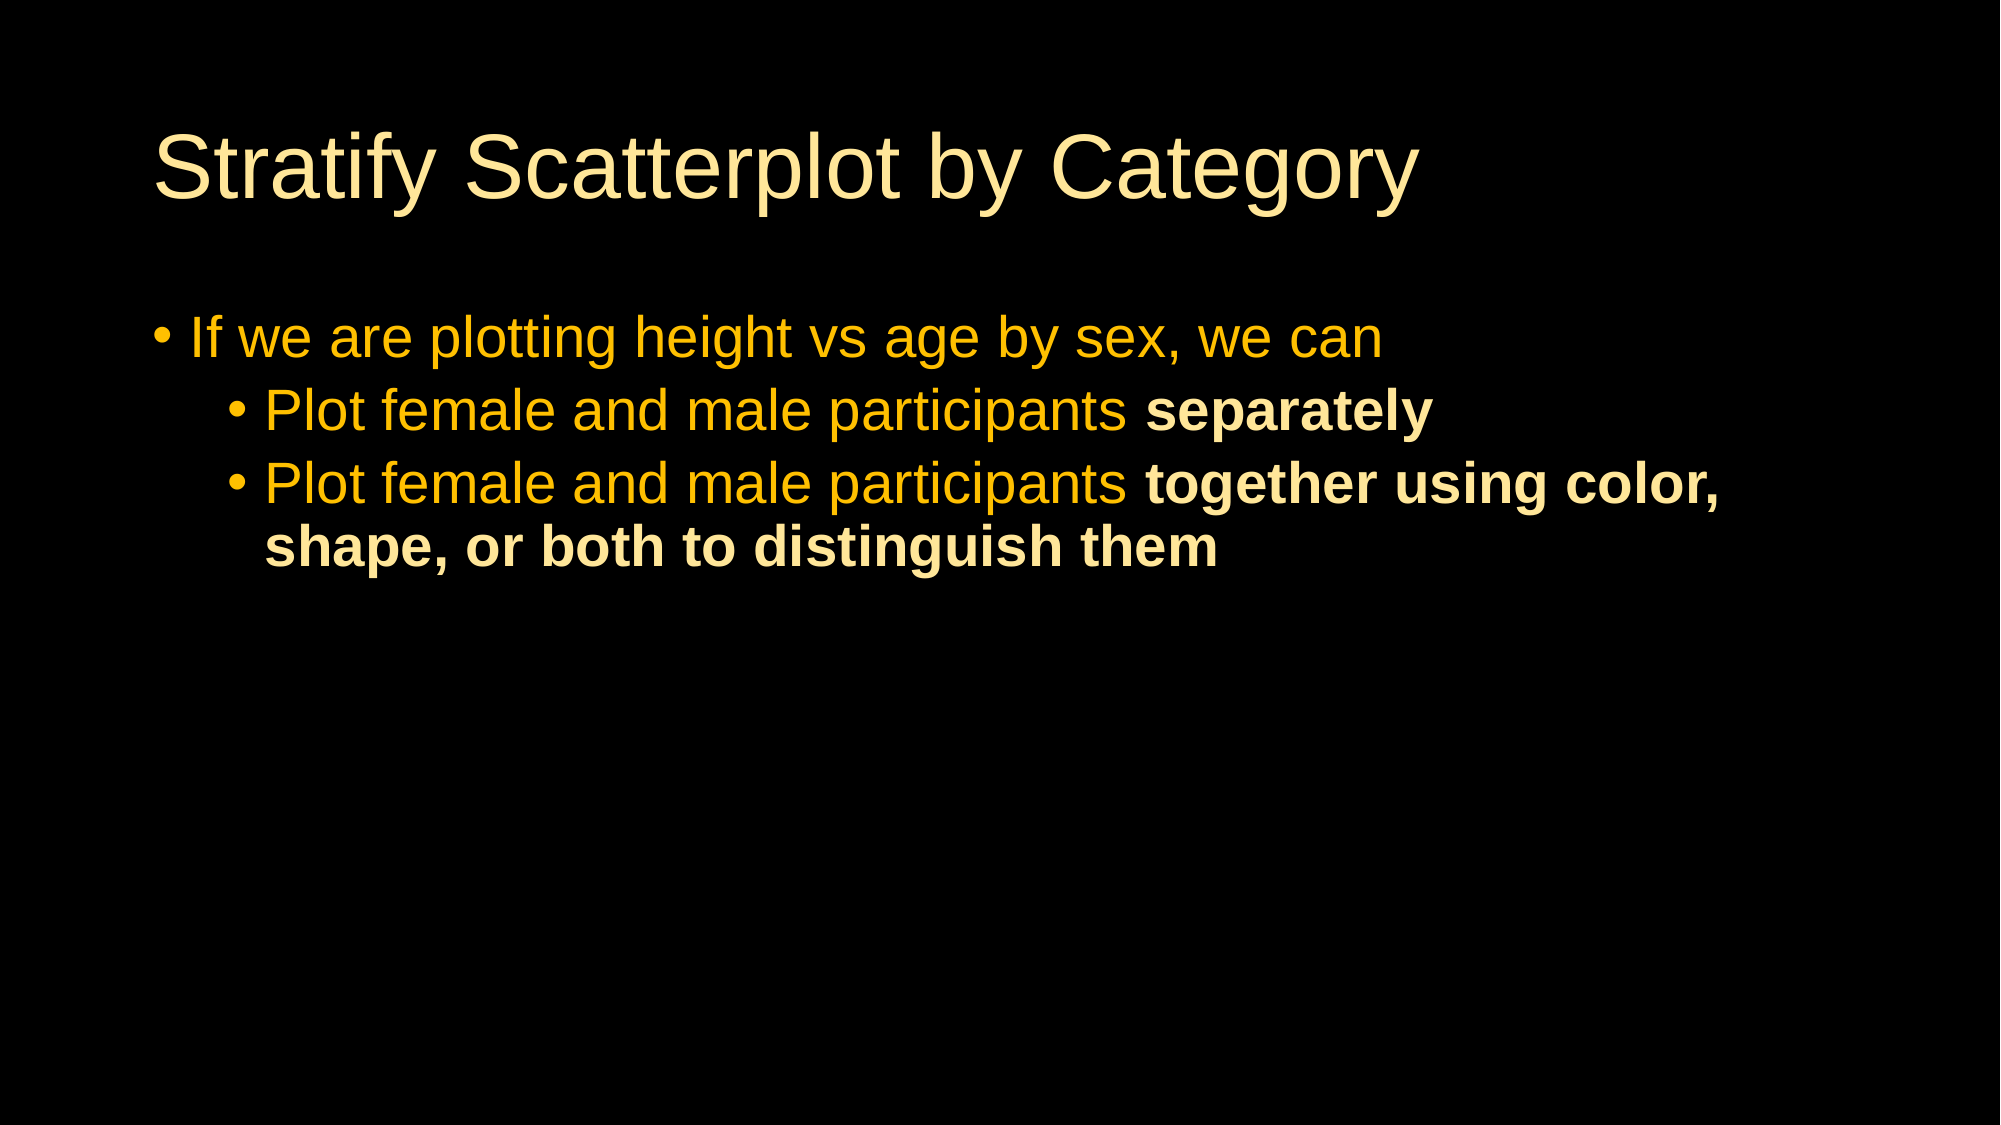

# Stratify Scatterplot by Category
If we are plotting height vs age by sex, we can
Plot female and male participants separately
Plot female and male participants together using color, shape, or both to distinguish them